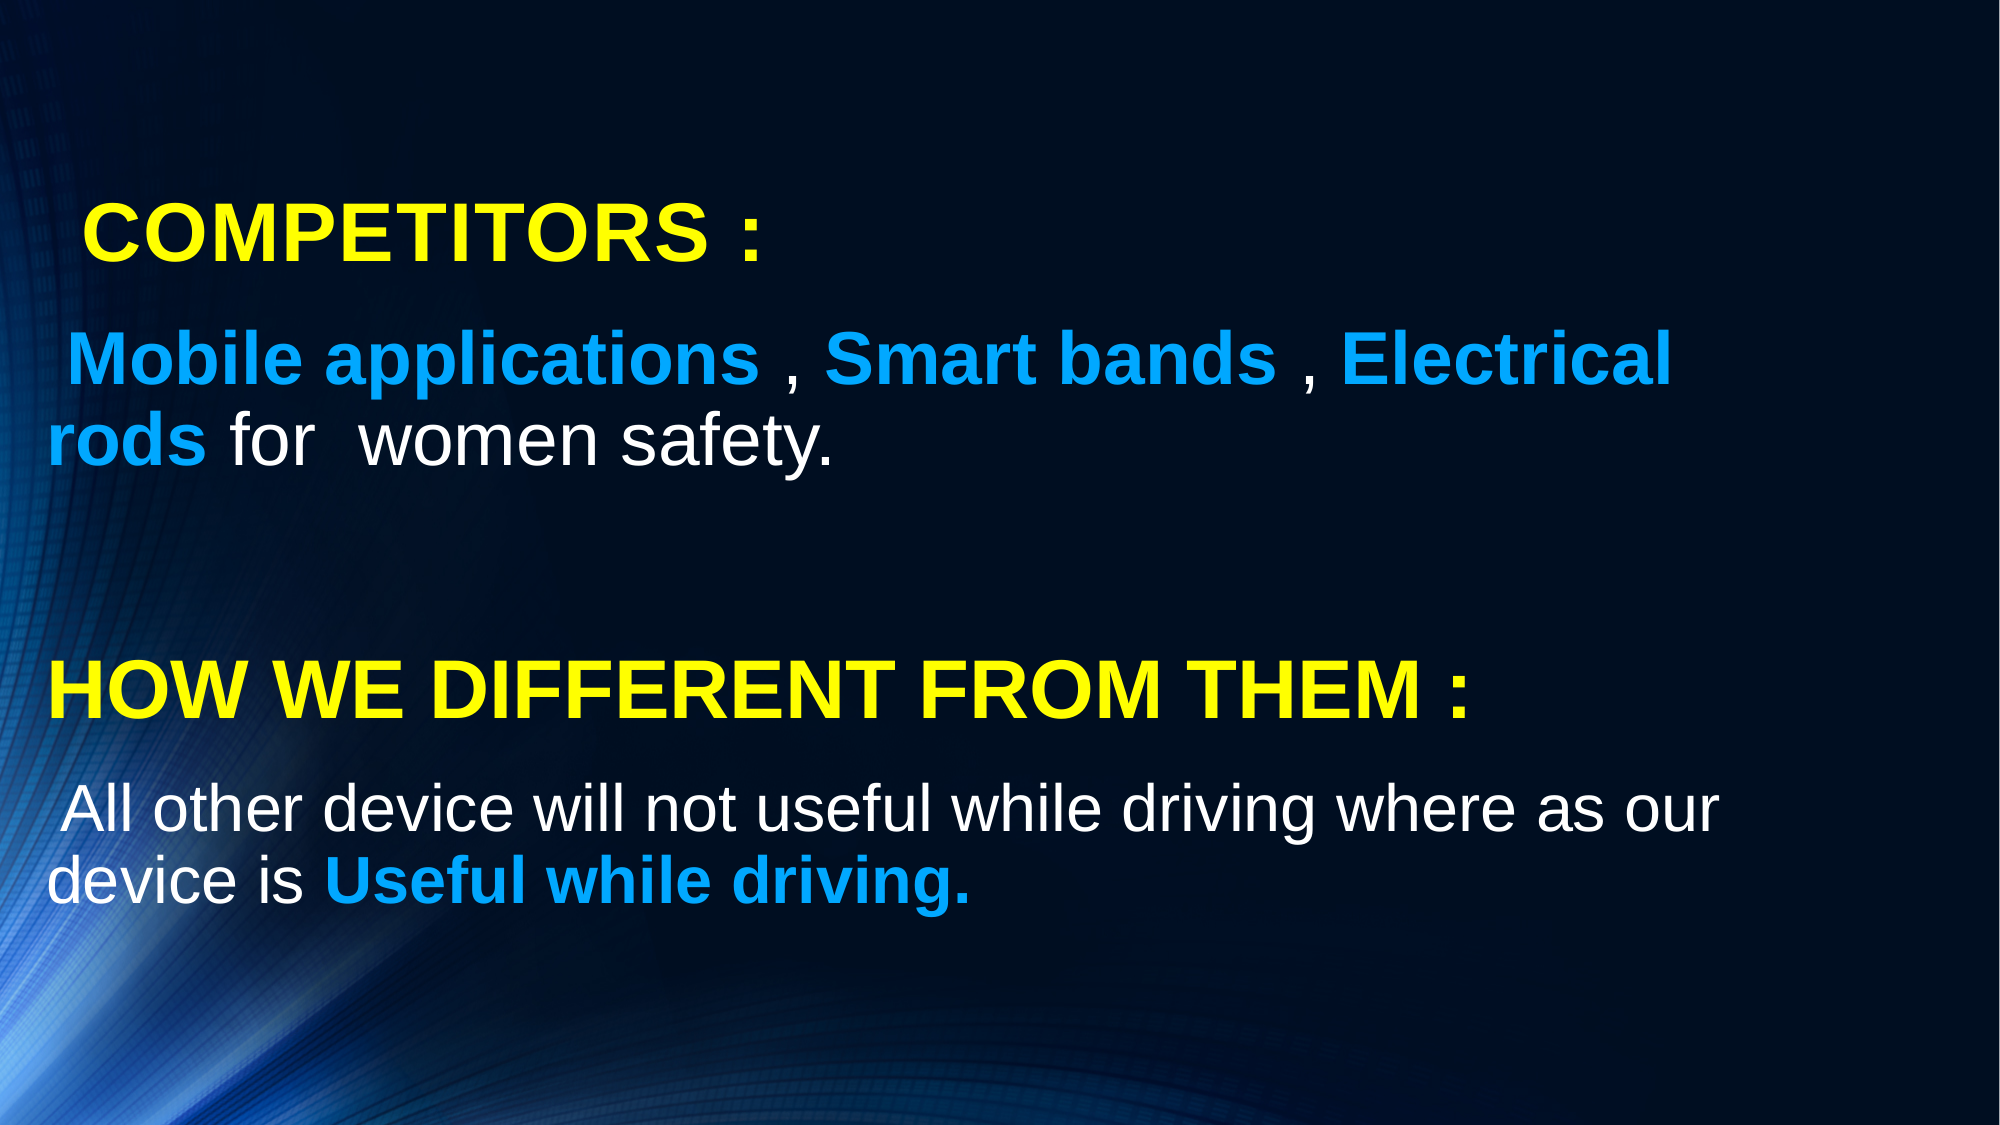

# COMPETITORS :
 Mobile applications , Smart bands , Electrical rods for  women safety.

HOW WE DIFFERENT FROM THEM :
 All other device will not useful while driving where as our device is Useful while driving.